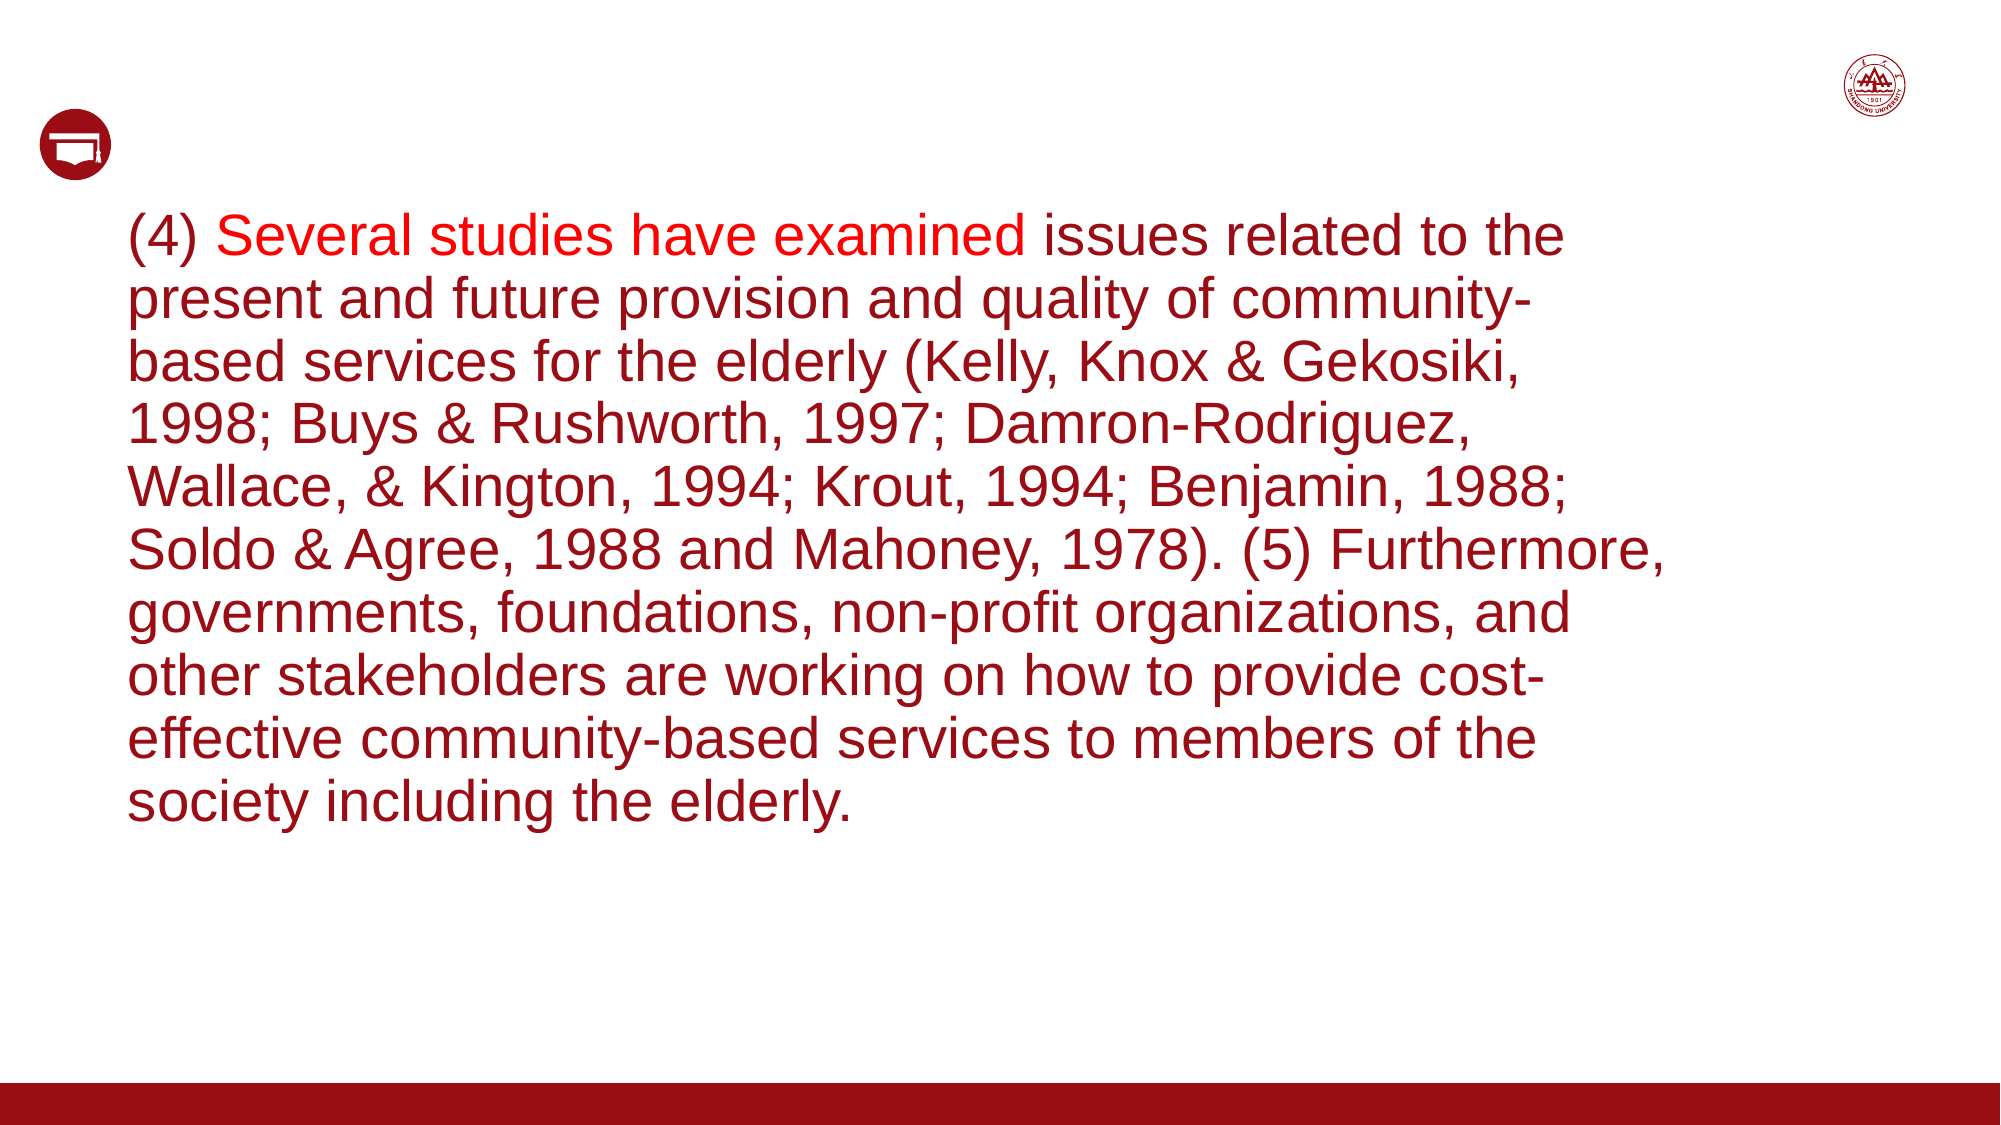

(4) Several studies have examined issues related to the present and future provision and quality of community-based services for the elderly (Kelly, Knox & Gekosiki, 1998; Buys & Rushworth, 1997; Damron-Rodriguez, Wallace, & Kington, 1994; Krout, 1994; Benjamin, 1988; Soldo & Agree, 1988 and Mahoney, 1978). (5) Furthermore, governments, foundations, non-profit organizations, and other stakeholders are working on how to provide cost-effective community-based services to members of the society including the elderly.